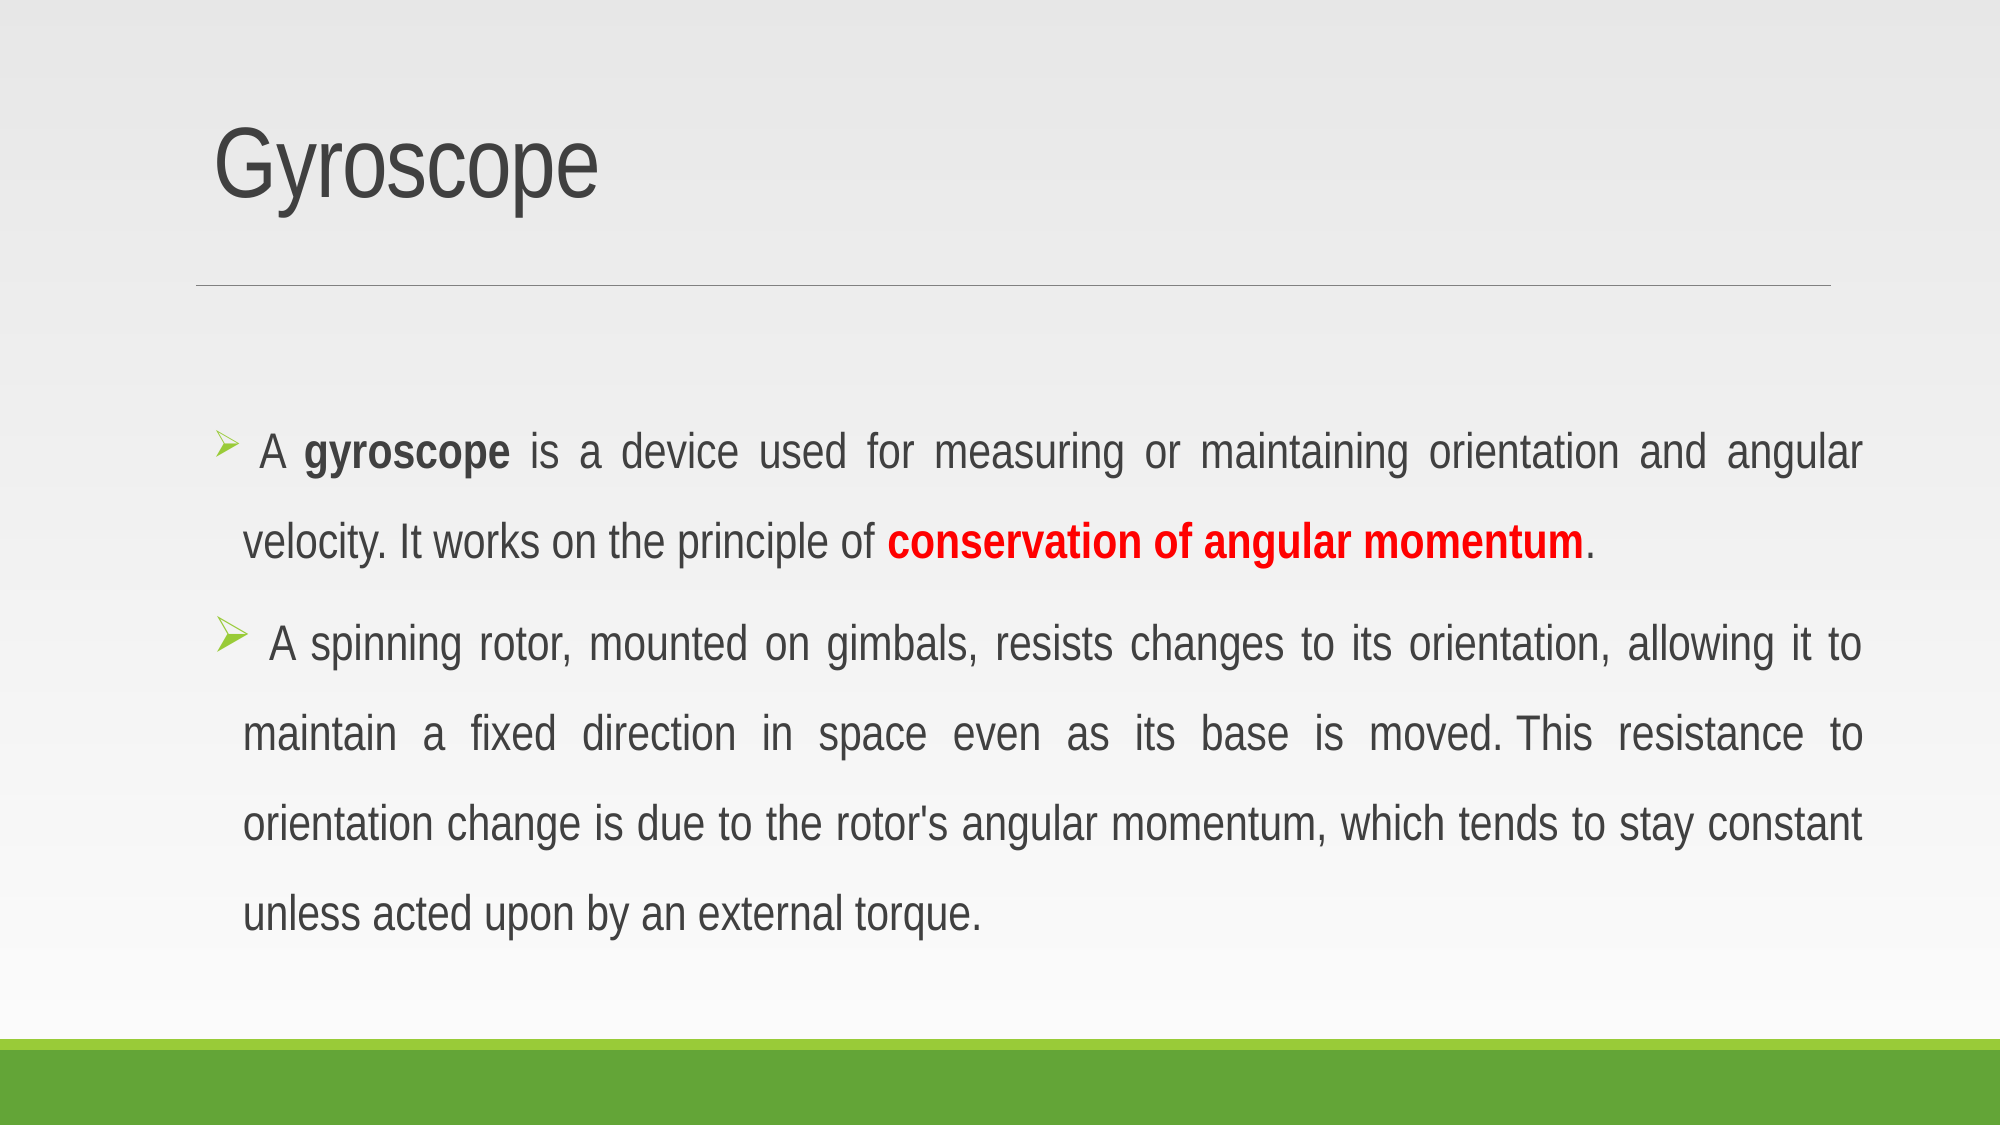

# Gyroscope

 A gyroscope is a device used for measuring or maintaining orientation and angular velocity. It works on the principle of conservation of angular momentum.
 A spinning rotor, mounted on gimbals, resists changes to its orientation, allowing it to maintain a fixed direction in space even as its base is moved. This resistance to orientation change is due to the rotor's angular momentum, which tends to stay constant unless acted upon by an external torque.